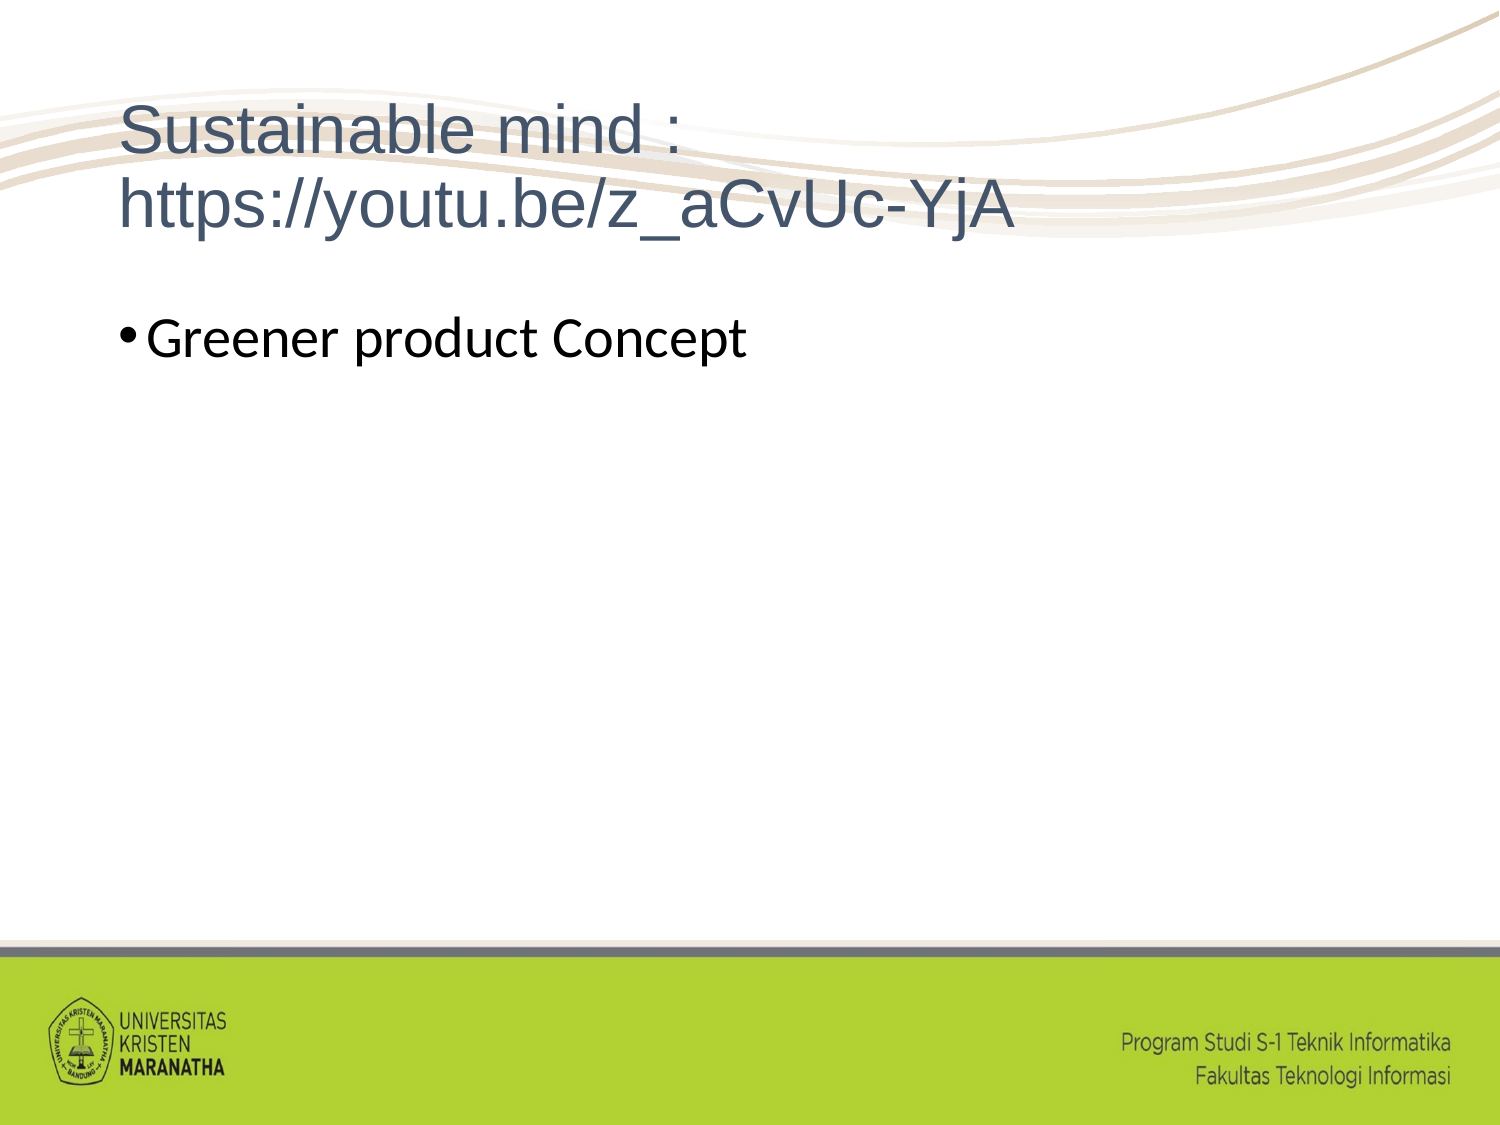

# Sustainable mind : https://youtu.be/z_aCvUc-YjA
Greener product Concept